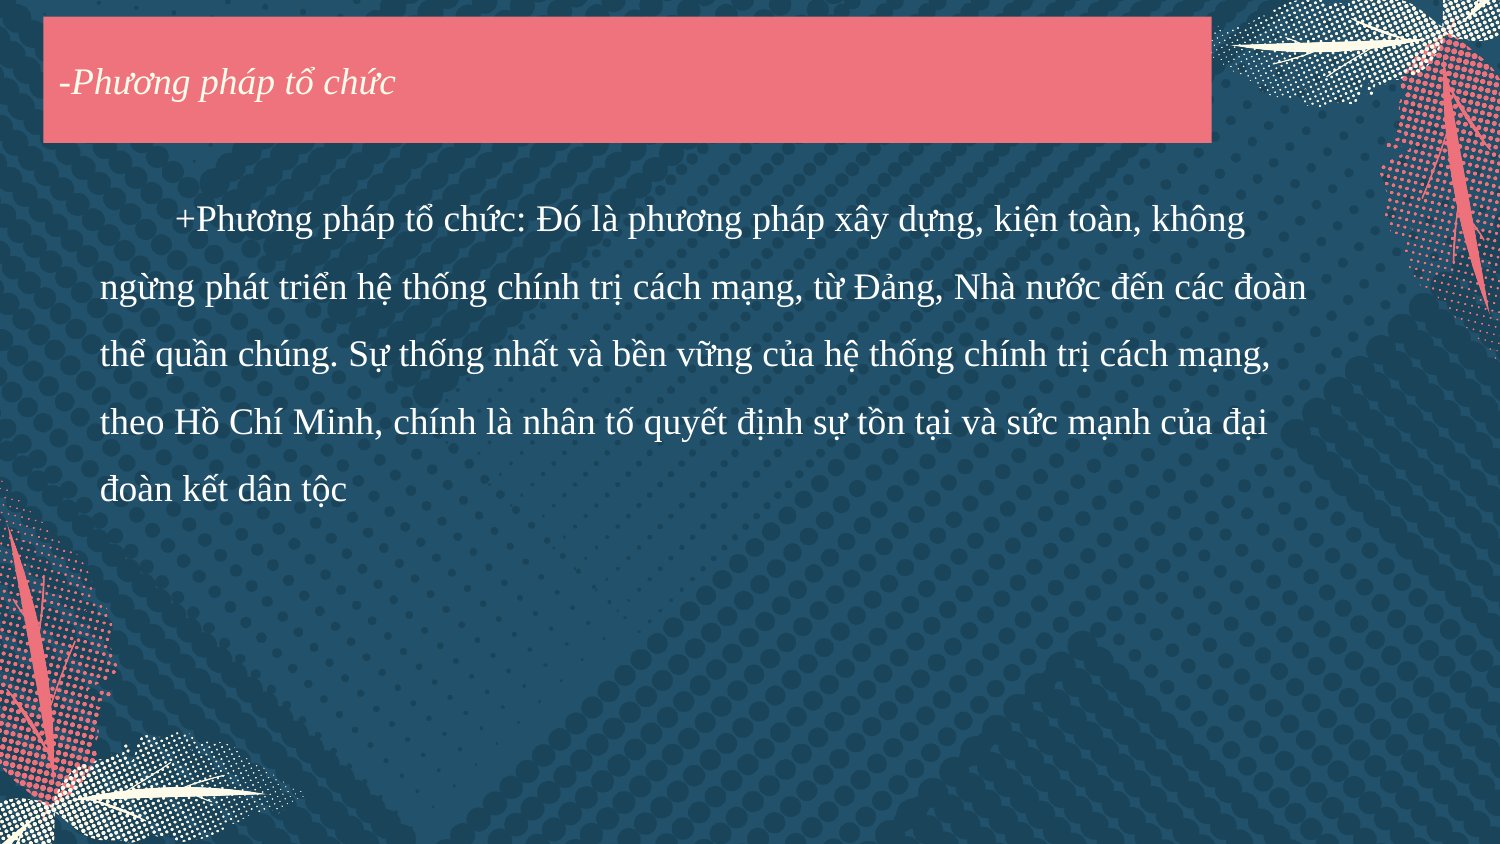

-Phương pháp tổ chức
+Phương pháp tổ chức: Đó là phương pháp xây dựng, kiện toàn, không ngừng phát triển hệ thống chính trị cách mạng, từ Đảng, Nhà nước đến các đoàn thể quần chúng. Sự thống nhất và bền vững của hệ thống chính trị cách mạng, theo Hồ Chí Minh, chính là nhân tố quyết định sự tồn tại và sức mạnh của đại đoàn kết dân tộc